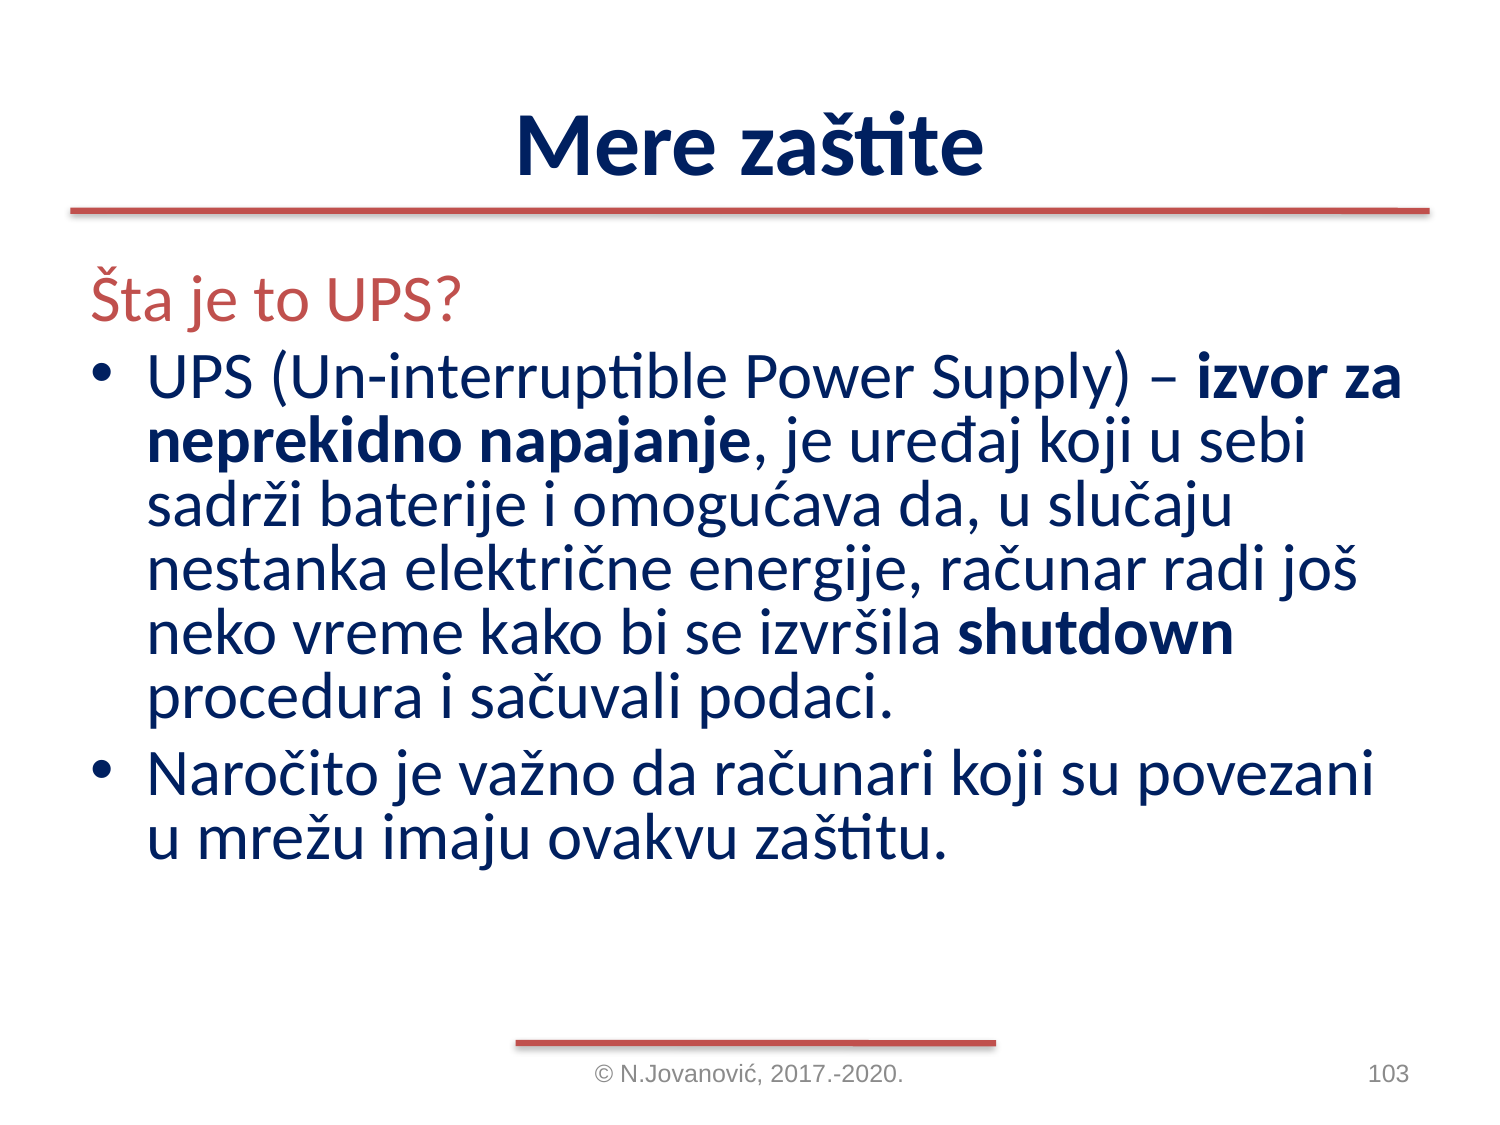

# Mere zaštite
Šta je to UPS?
UPS (Un-interruptible Power Supply) – izvor za neprekidno napajanje, je uređaj koji u sebi sadrži baterije i omogućava da, u slučaju nestanka električne energije, računar radi još neko vreme kako bi se izvršila shutdown procedura i sačuvali podaci.
Naročito je važno da računari koji su povezani u mrežu imaju ovakvu zaštitu.

© N.Jovanović, 2017.-2020.
103